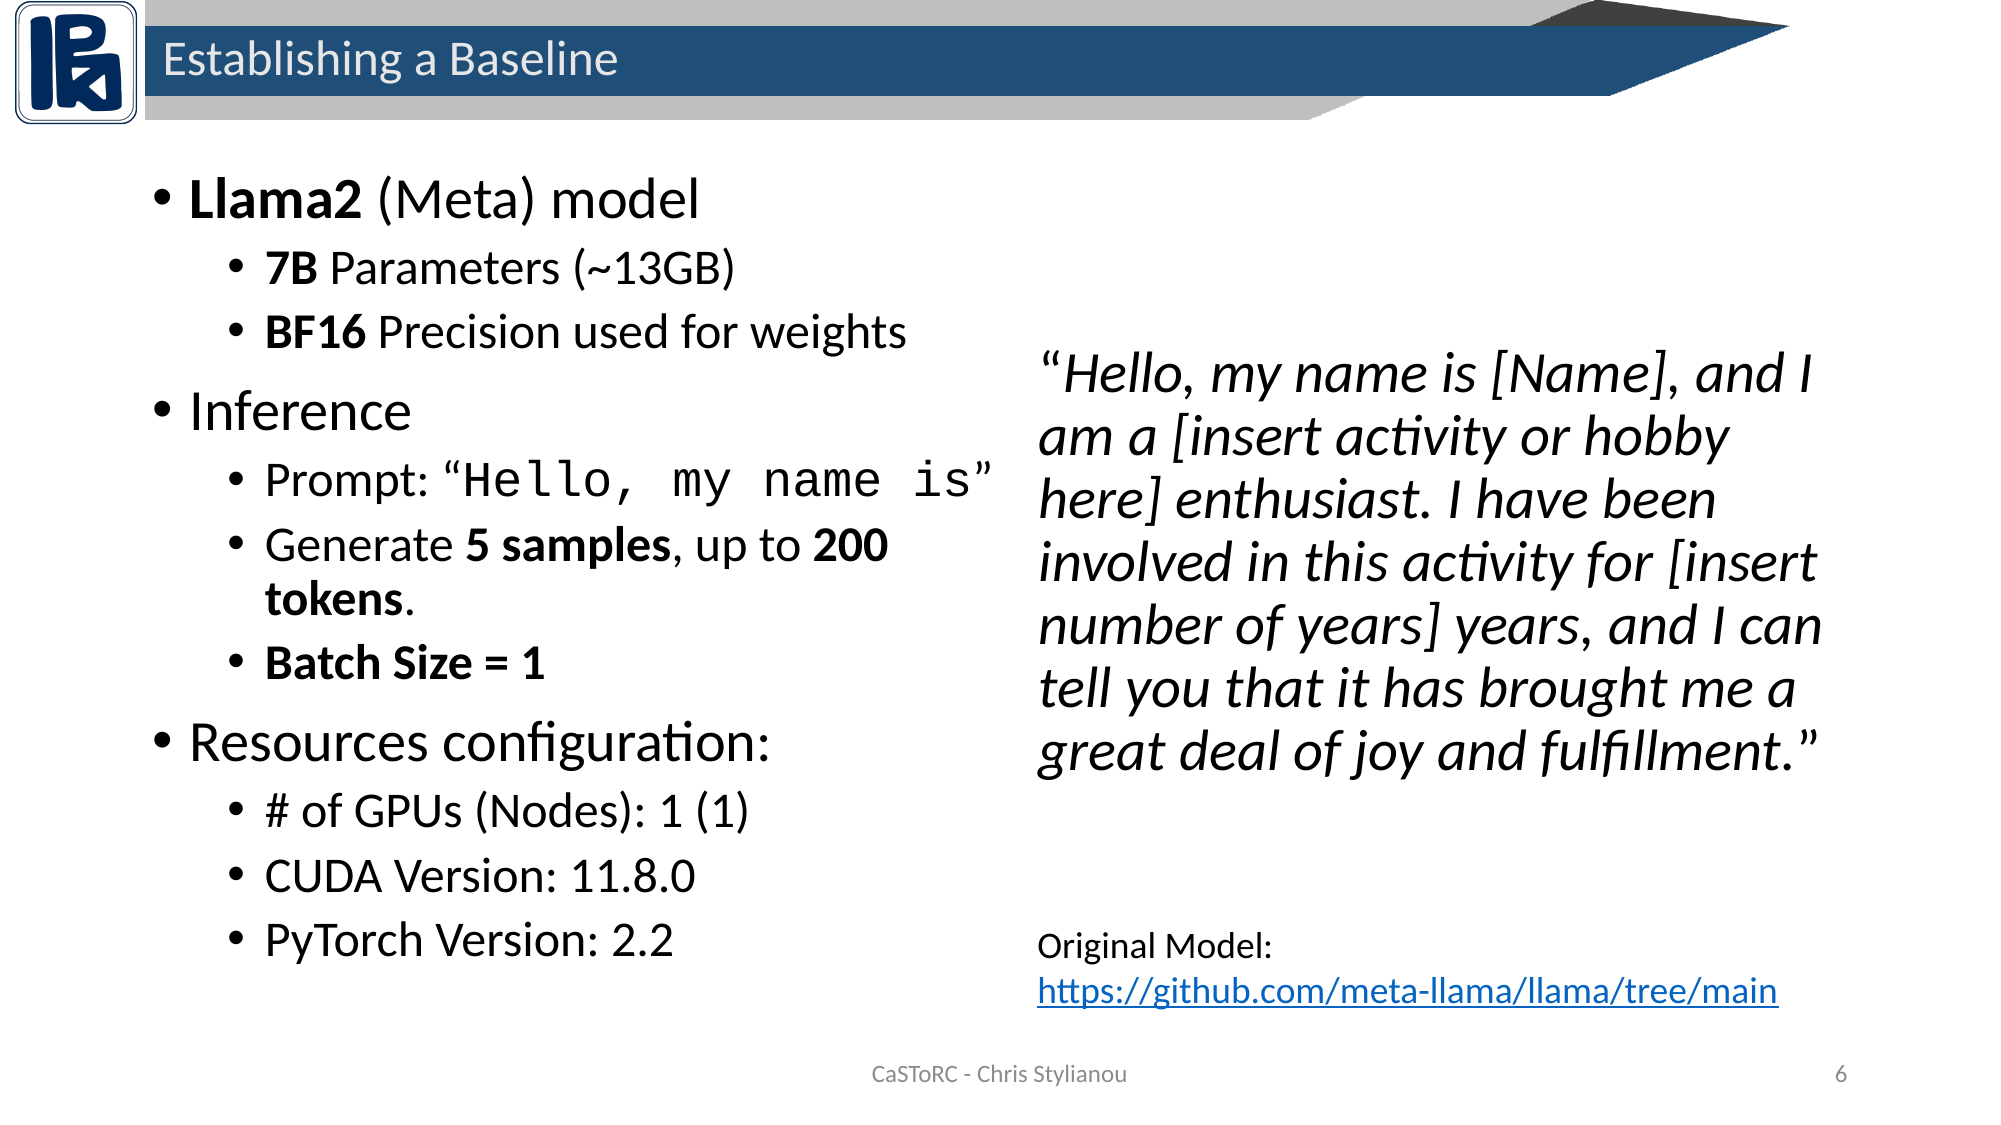

# Establishing a Baseline
Llama2 (Meta) model
7B Parameters (~13GB)
BF16 Precision used for weights
Inference
Prompt: “Hello, my name is”
Generate 5 samples, up to 200 tokens.
Batch Size = 1
Resources configuration:
# of GPUs (Nodes): 1 (1)
CUDA Version: 11.8.0
PyTorch Version: 2.2

“Hello, my name is [Name], and I am a [insert activity or hobby here] enthusiast. I have been involved in this activity for [insert number of years] years, and I can tell you that it has brought me a great deal of joy and fulfillment.”
Original Model:
https://github.com/meta-llama/llama/tree/main
CaSToRC - Chris Stylianou
6